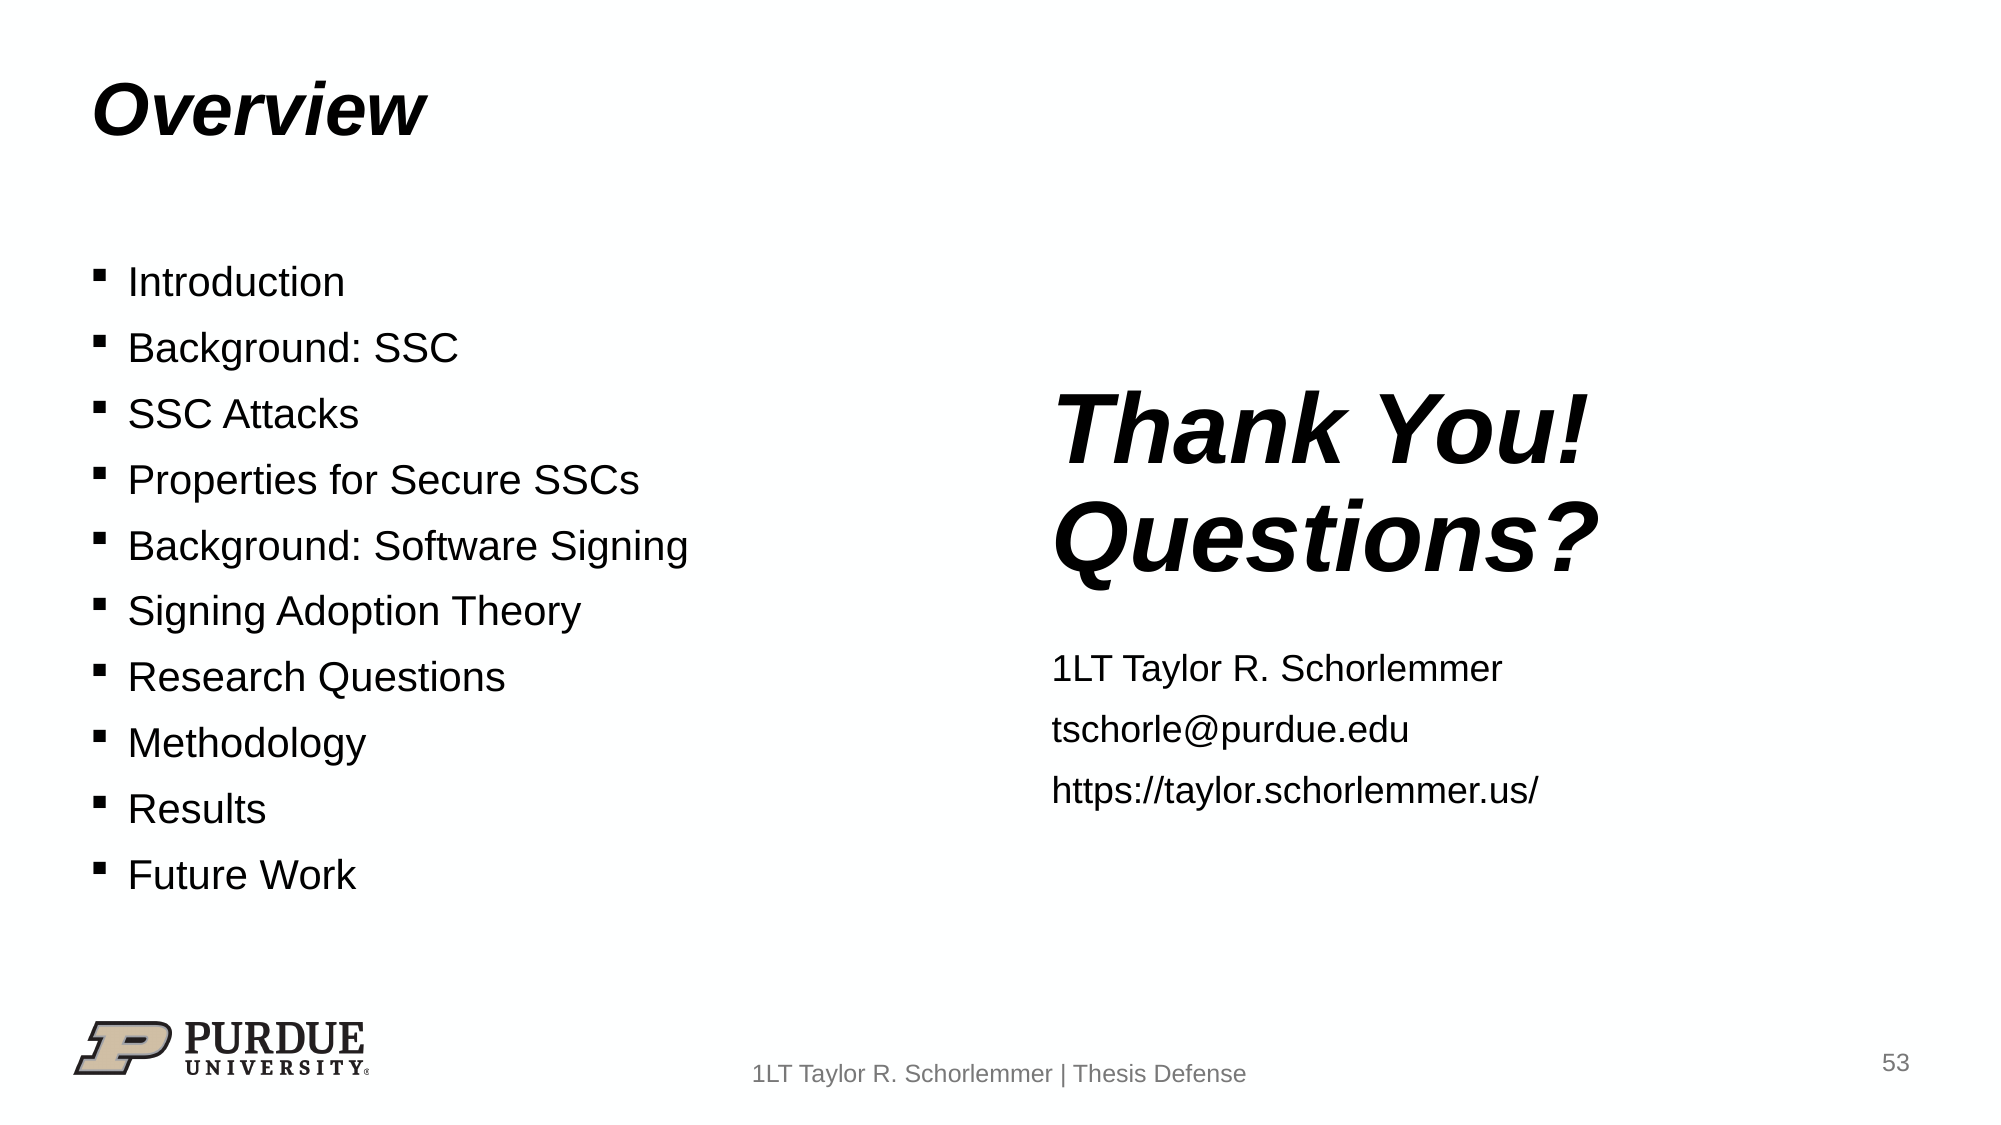

# Overview

Introduction
Background: SSC
SSC Attacks
Properties for Secure SSCs
Background: Software Signing
Signing Adoption Theory
Research Questions
Methodology
Results
Future Work
Thank You!
Questions?
1LT Taylor R. Schorlemmer
tschorle@purdue.edu
https://taylor.schorlemmer.us/
53
1LT Taylor R. Schorlemmer | Thesis Defense